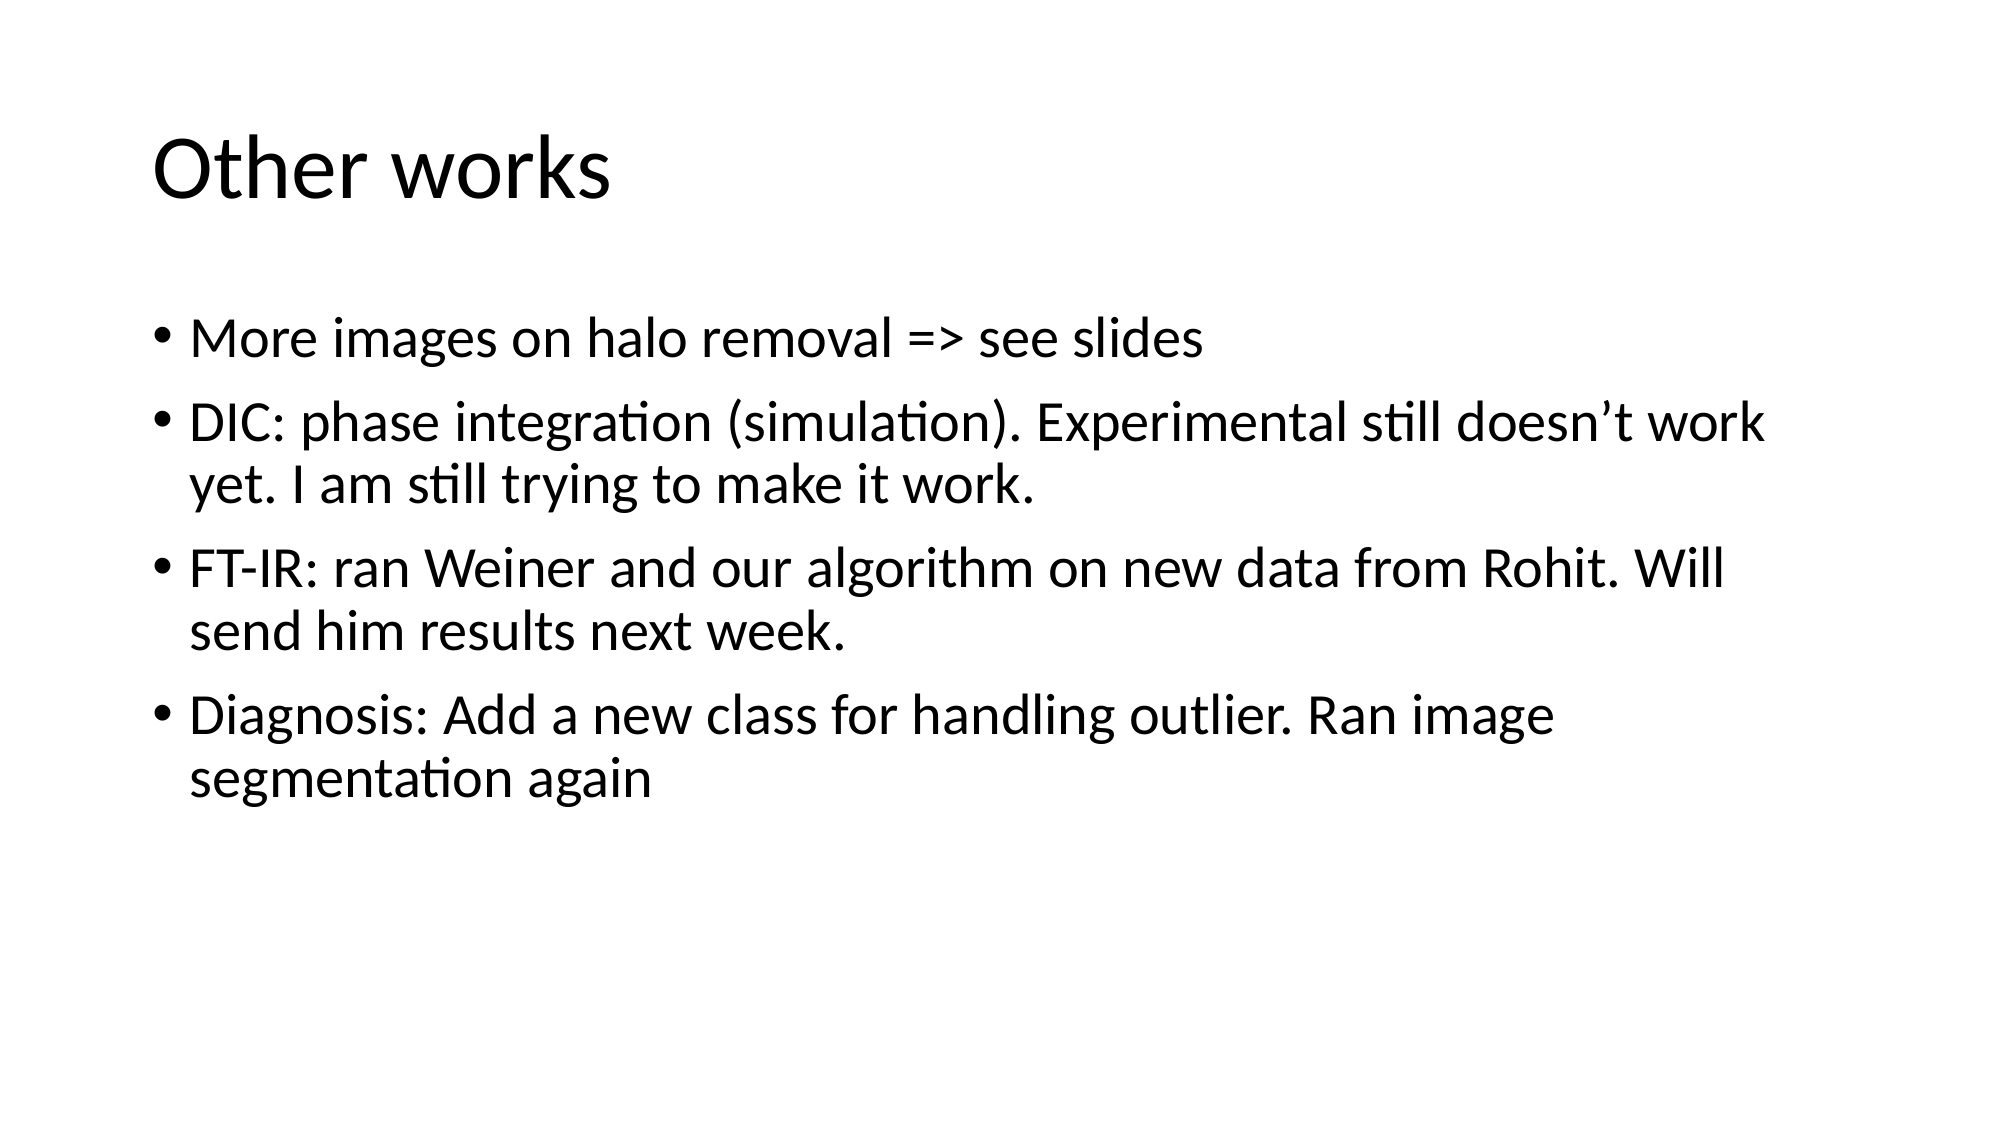

# Other works
More images on halo removal => see slides
DIC: phase integration (simulation). Experimental still doesn’t work yet. I am still trying to make it work.
FT-IR: ran Weiner and our algorithm on new data from Rohit. Will send him results next week.
Diagnosis: Add a new class for handling outlier. Ran image segmentation again